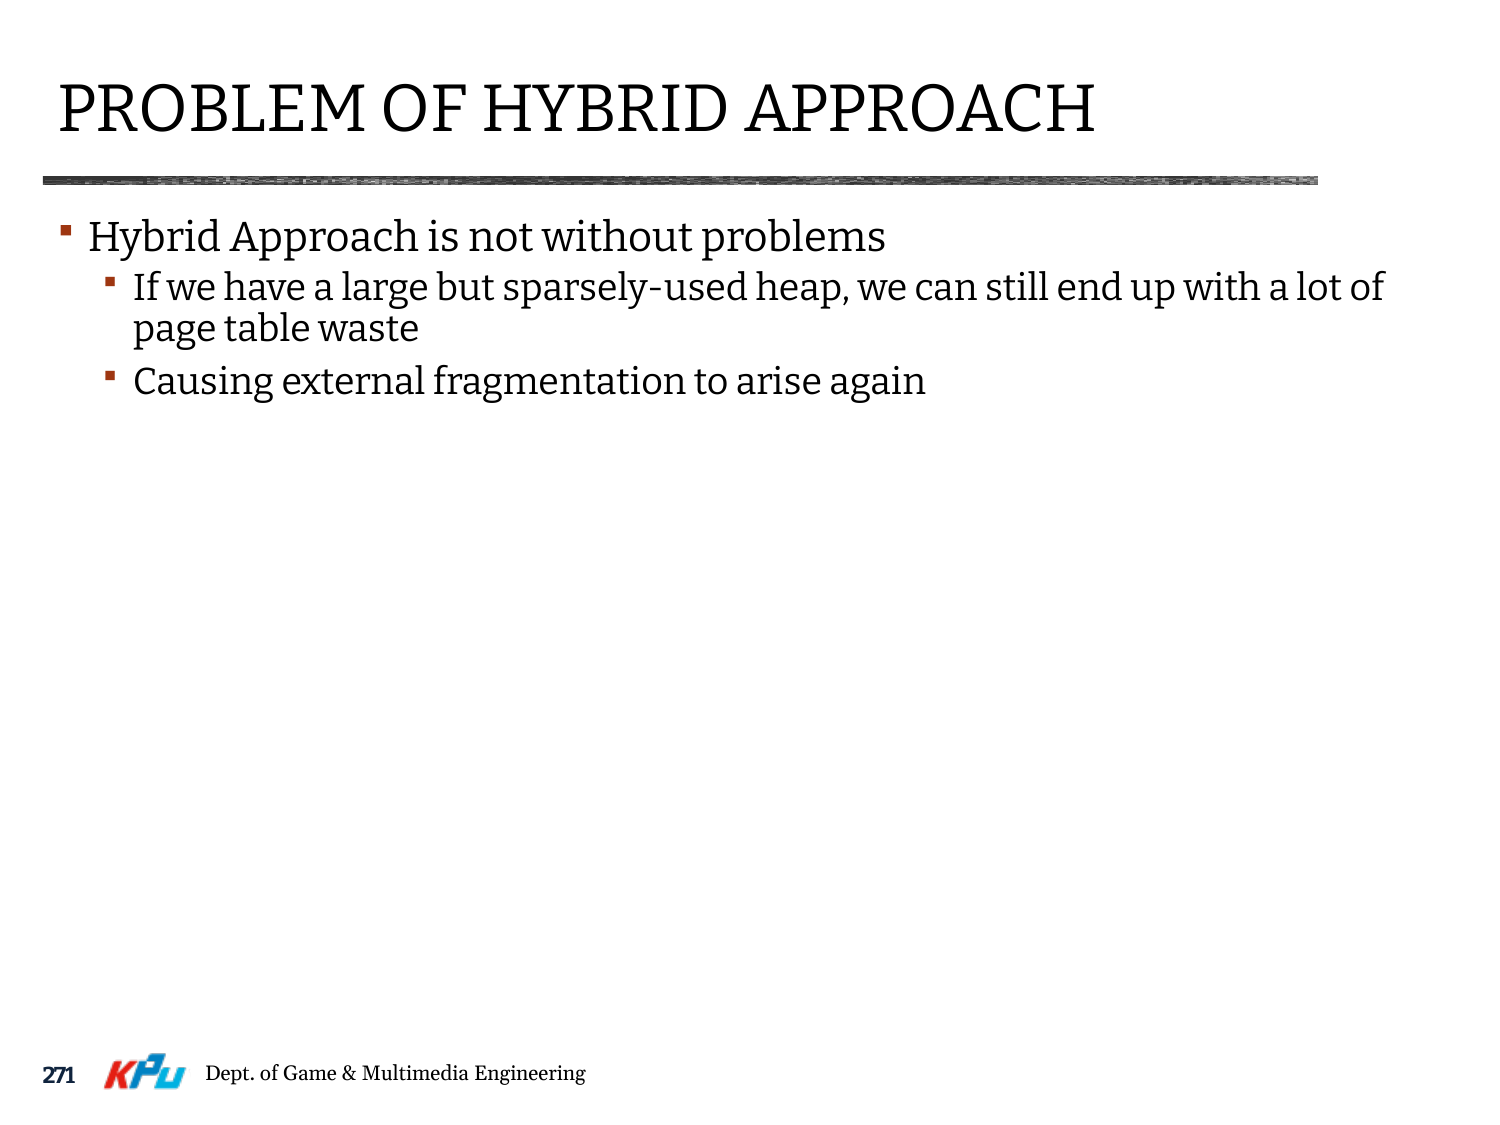

# Problem of Hybrid Approach
Hybrid Approach is not without problems
If we have a large but sparsely-used heap, we can still end up with a lot of page table waste
Causing external fragmentation to arise again

Dept. of Game & Multimedia Engineering
271